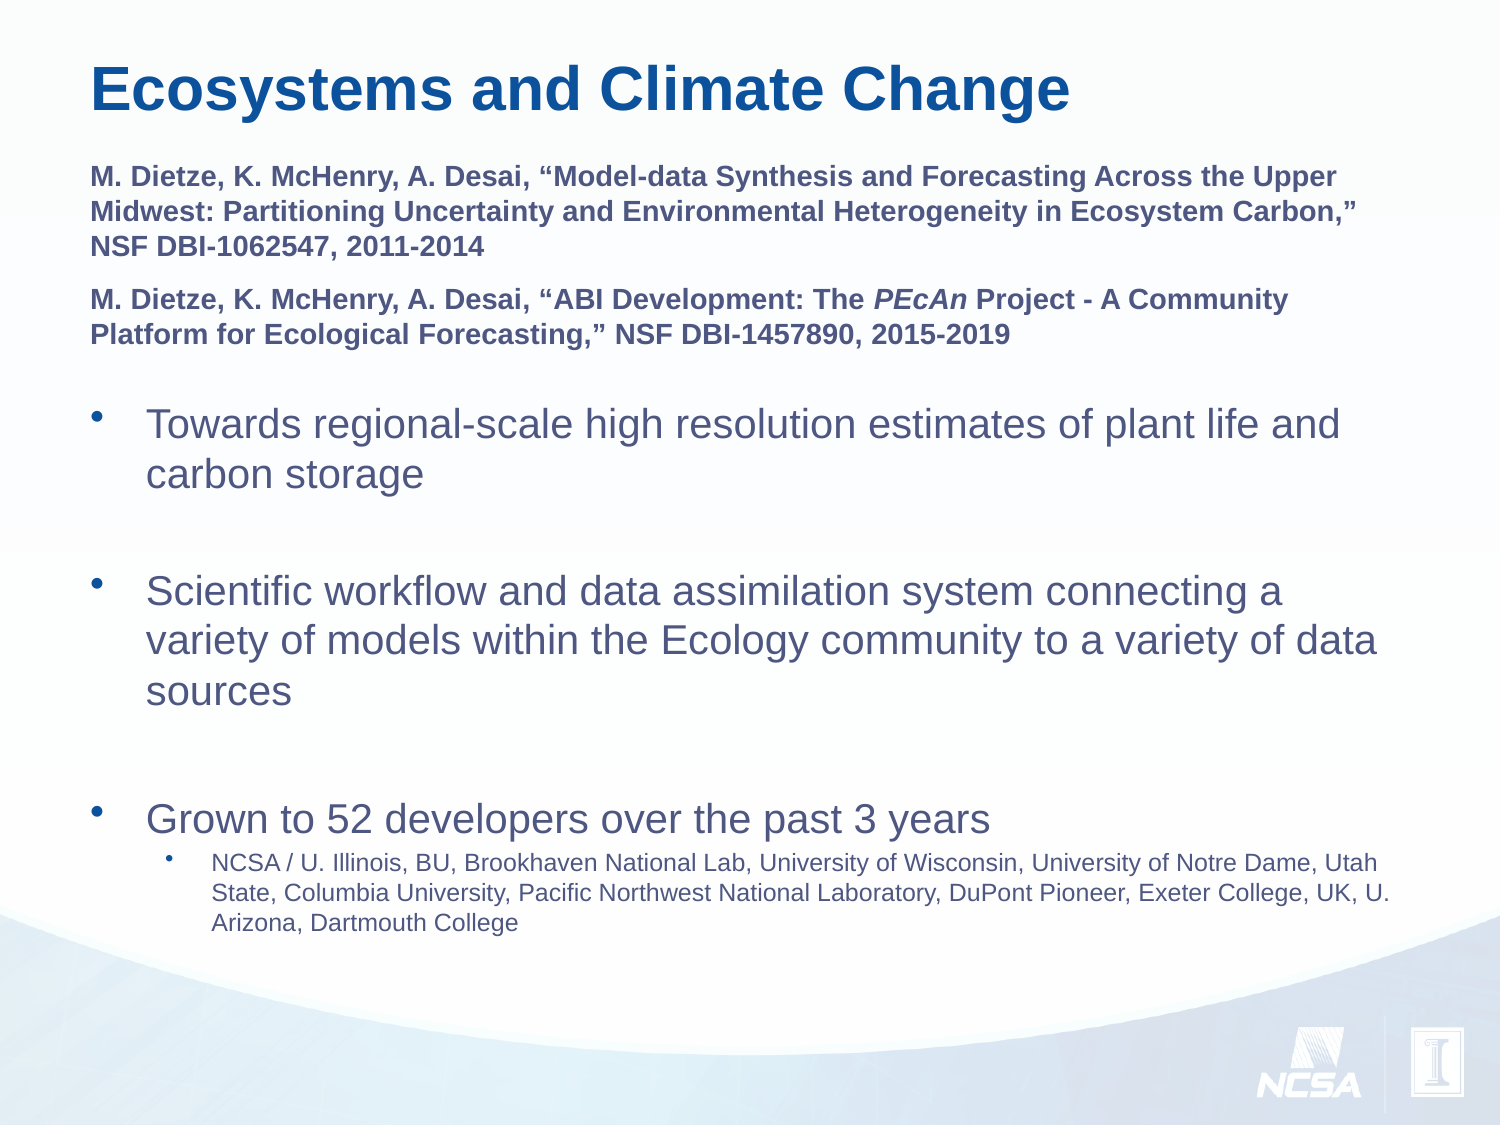

# Ecosystems and Climate Change
M. Dietze, K. McHenry, A. Desai, “Model-data Synthesis and Forecasting Across the Upper Midwest: Partitioning Uncertainty and Environmental Heterogeneity in Ecosystem Carbon,” NSF DBI-1062547, 2011-2014
M. Dietze, K. McHenry, A. Desai, “ABI Development: The PEcAn Project - A Community Platform for Ecological Forecasting,” NSF DBI-1457890, 2015-2019
Towards regional-scale high resolution estimates of plant life and carbon storage

Scientific workflow and data assimilation system connecting a variety of models within the Ecology community to a variety of data sources

Grown to 52 developers over the past 3 years
NCSA / U. Illinois, BU, Brookhaven National Lab, University of Wisconsin, University of Notre Dame, Utah State, Columbia University, Pacific Northwest National Laboratory, DuPont Pioneer, Exeter College, UK, U. Arizona, Dartmouth College